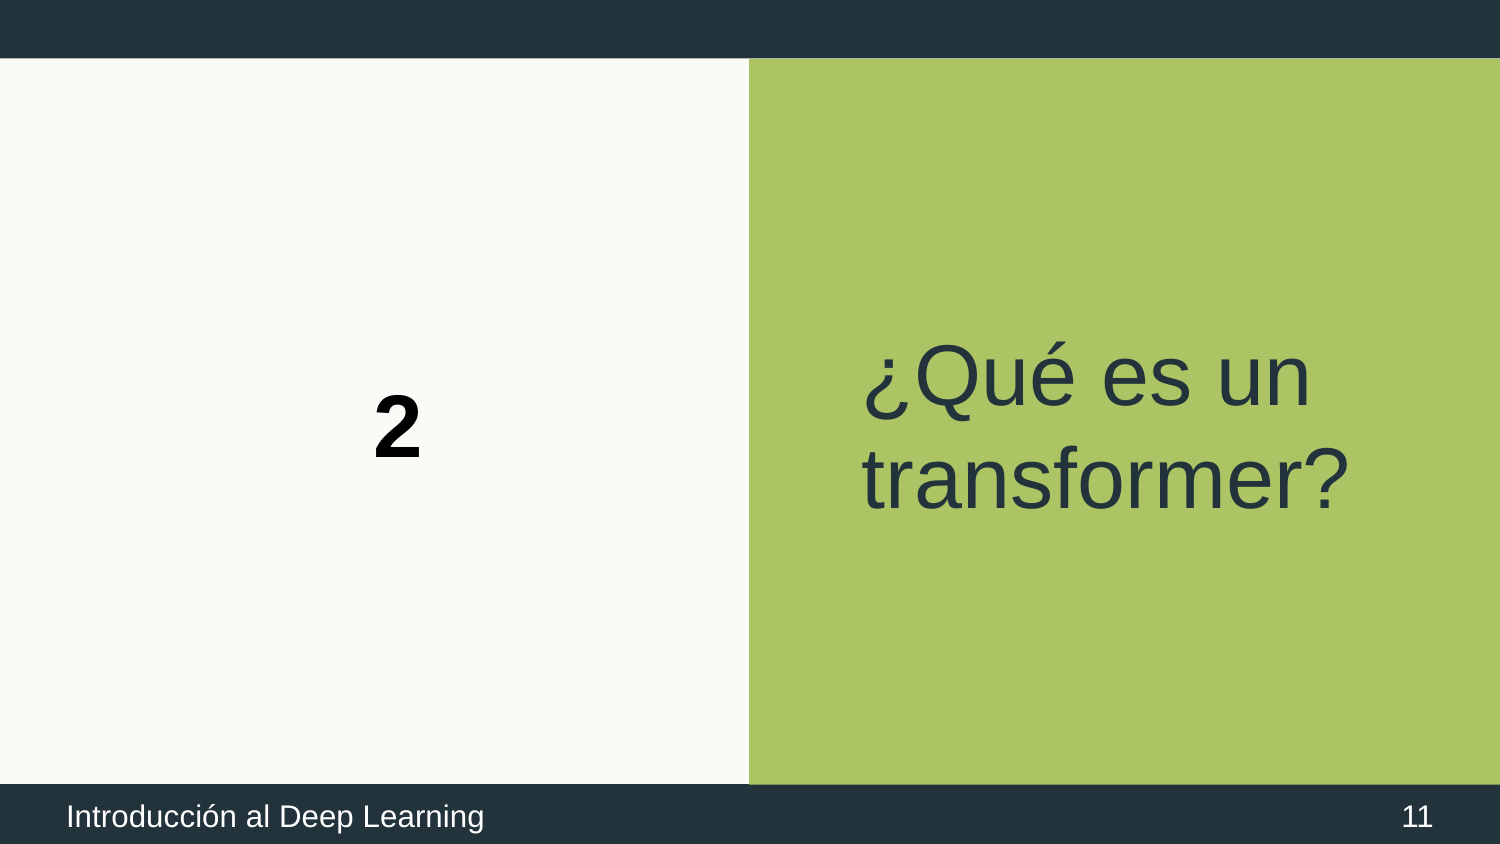

¿Qué es un transformer?
# 2
11